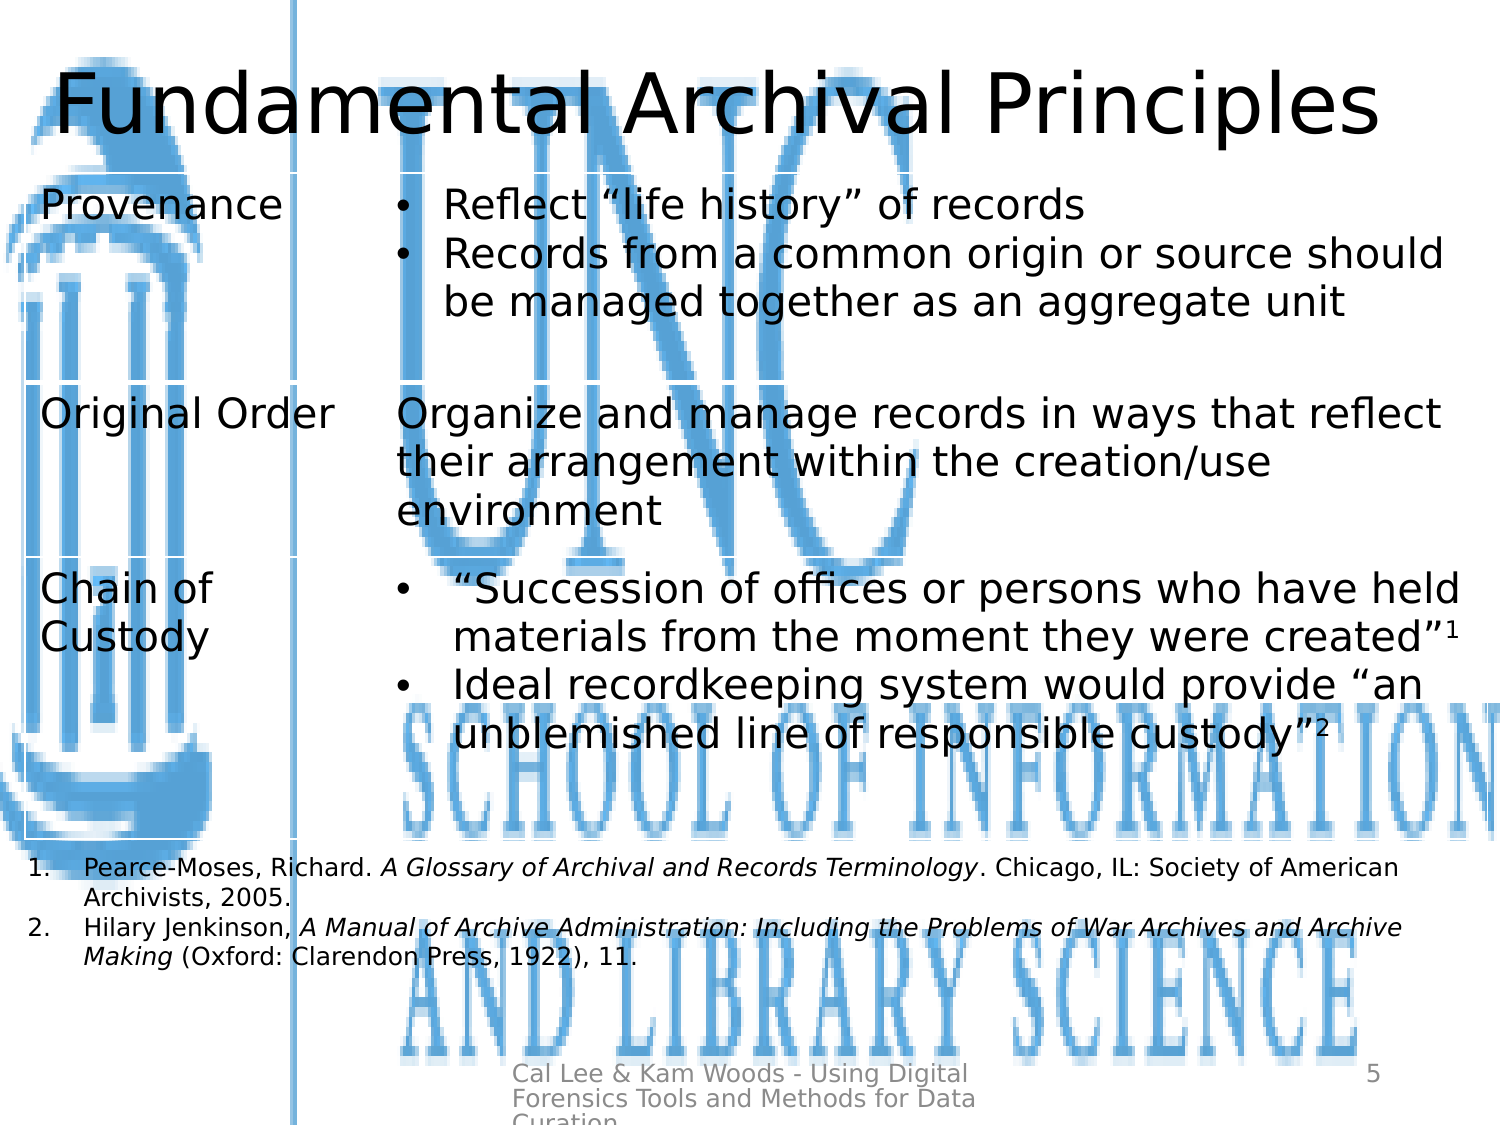

# Fundamental Archival Principles
| Provenance | Reflect “life history” of records Records from a common origin or source should be managed together as an aggregate unit |
| --- | --- |
| Original Order | Organize and manage records in ways that reflect their arrangement within the creation/use environment |
| Chain of Custody | “Succession of offices or persons who have held materials from the moment they were created”1 Ideal recordkeeping system would provide “an unblemished line of responsible custody”2 |
Pearce-Moses, Richard. A Glossary of Archival and Records Terminology. Chicago, IL: Society of American Archivists, 2005.
Hilary Jenkinson, A Manual of Archive Administration: Including the Problems of War Archives and Archive Making (Oxford: Clarendon Press, 1922), 11.
Cal Lee & Kam Woods - Using Digital Forensics Tools and Methods for Data Curation
5